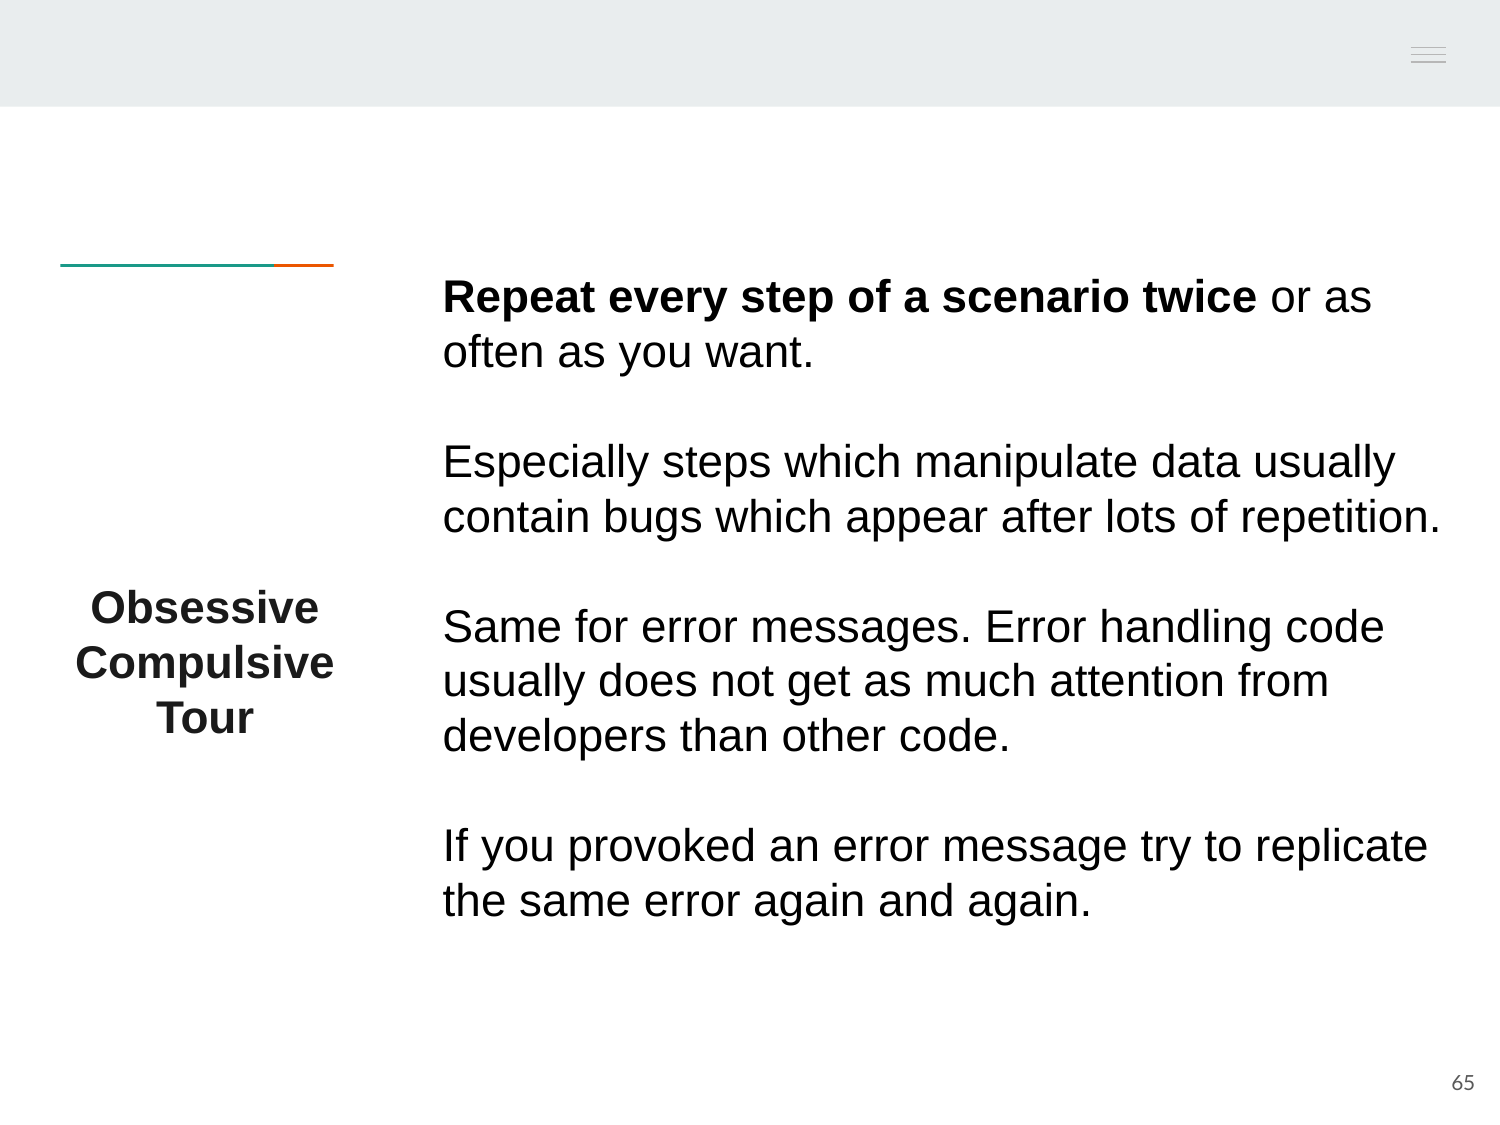

Repeat every step of a scenario twice or as often as you want.

Especially steps which manipulate data usually contain bugs which appear after lots of repetition.

Same for error messages. Error handling code usually does not get as much attention from developers than other code.

If you provoked an error message try to replicate the same error again and again.
Obsessive Compulsive Tour
65